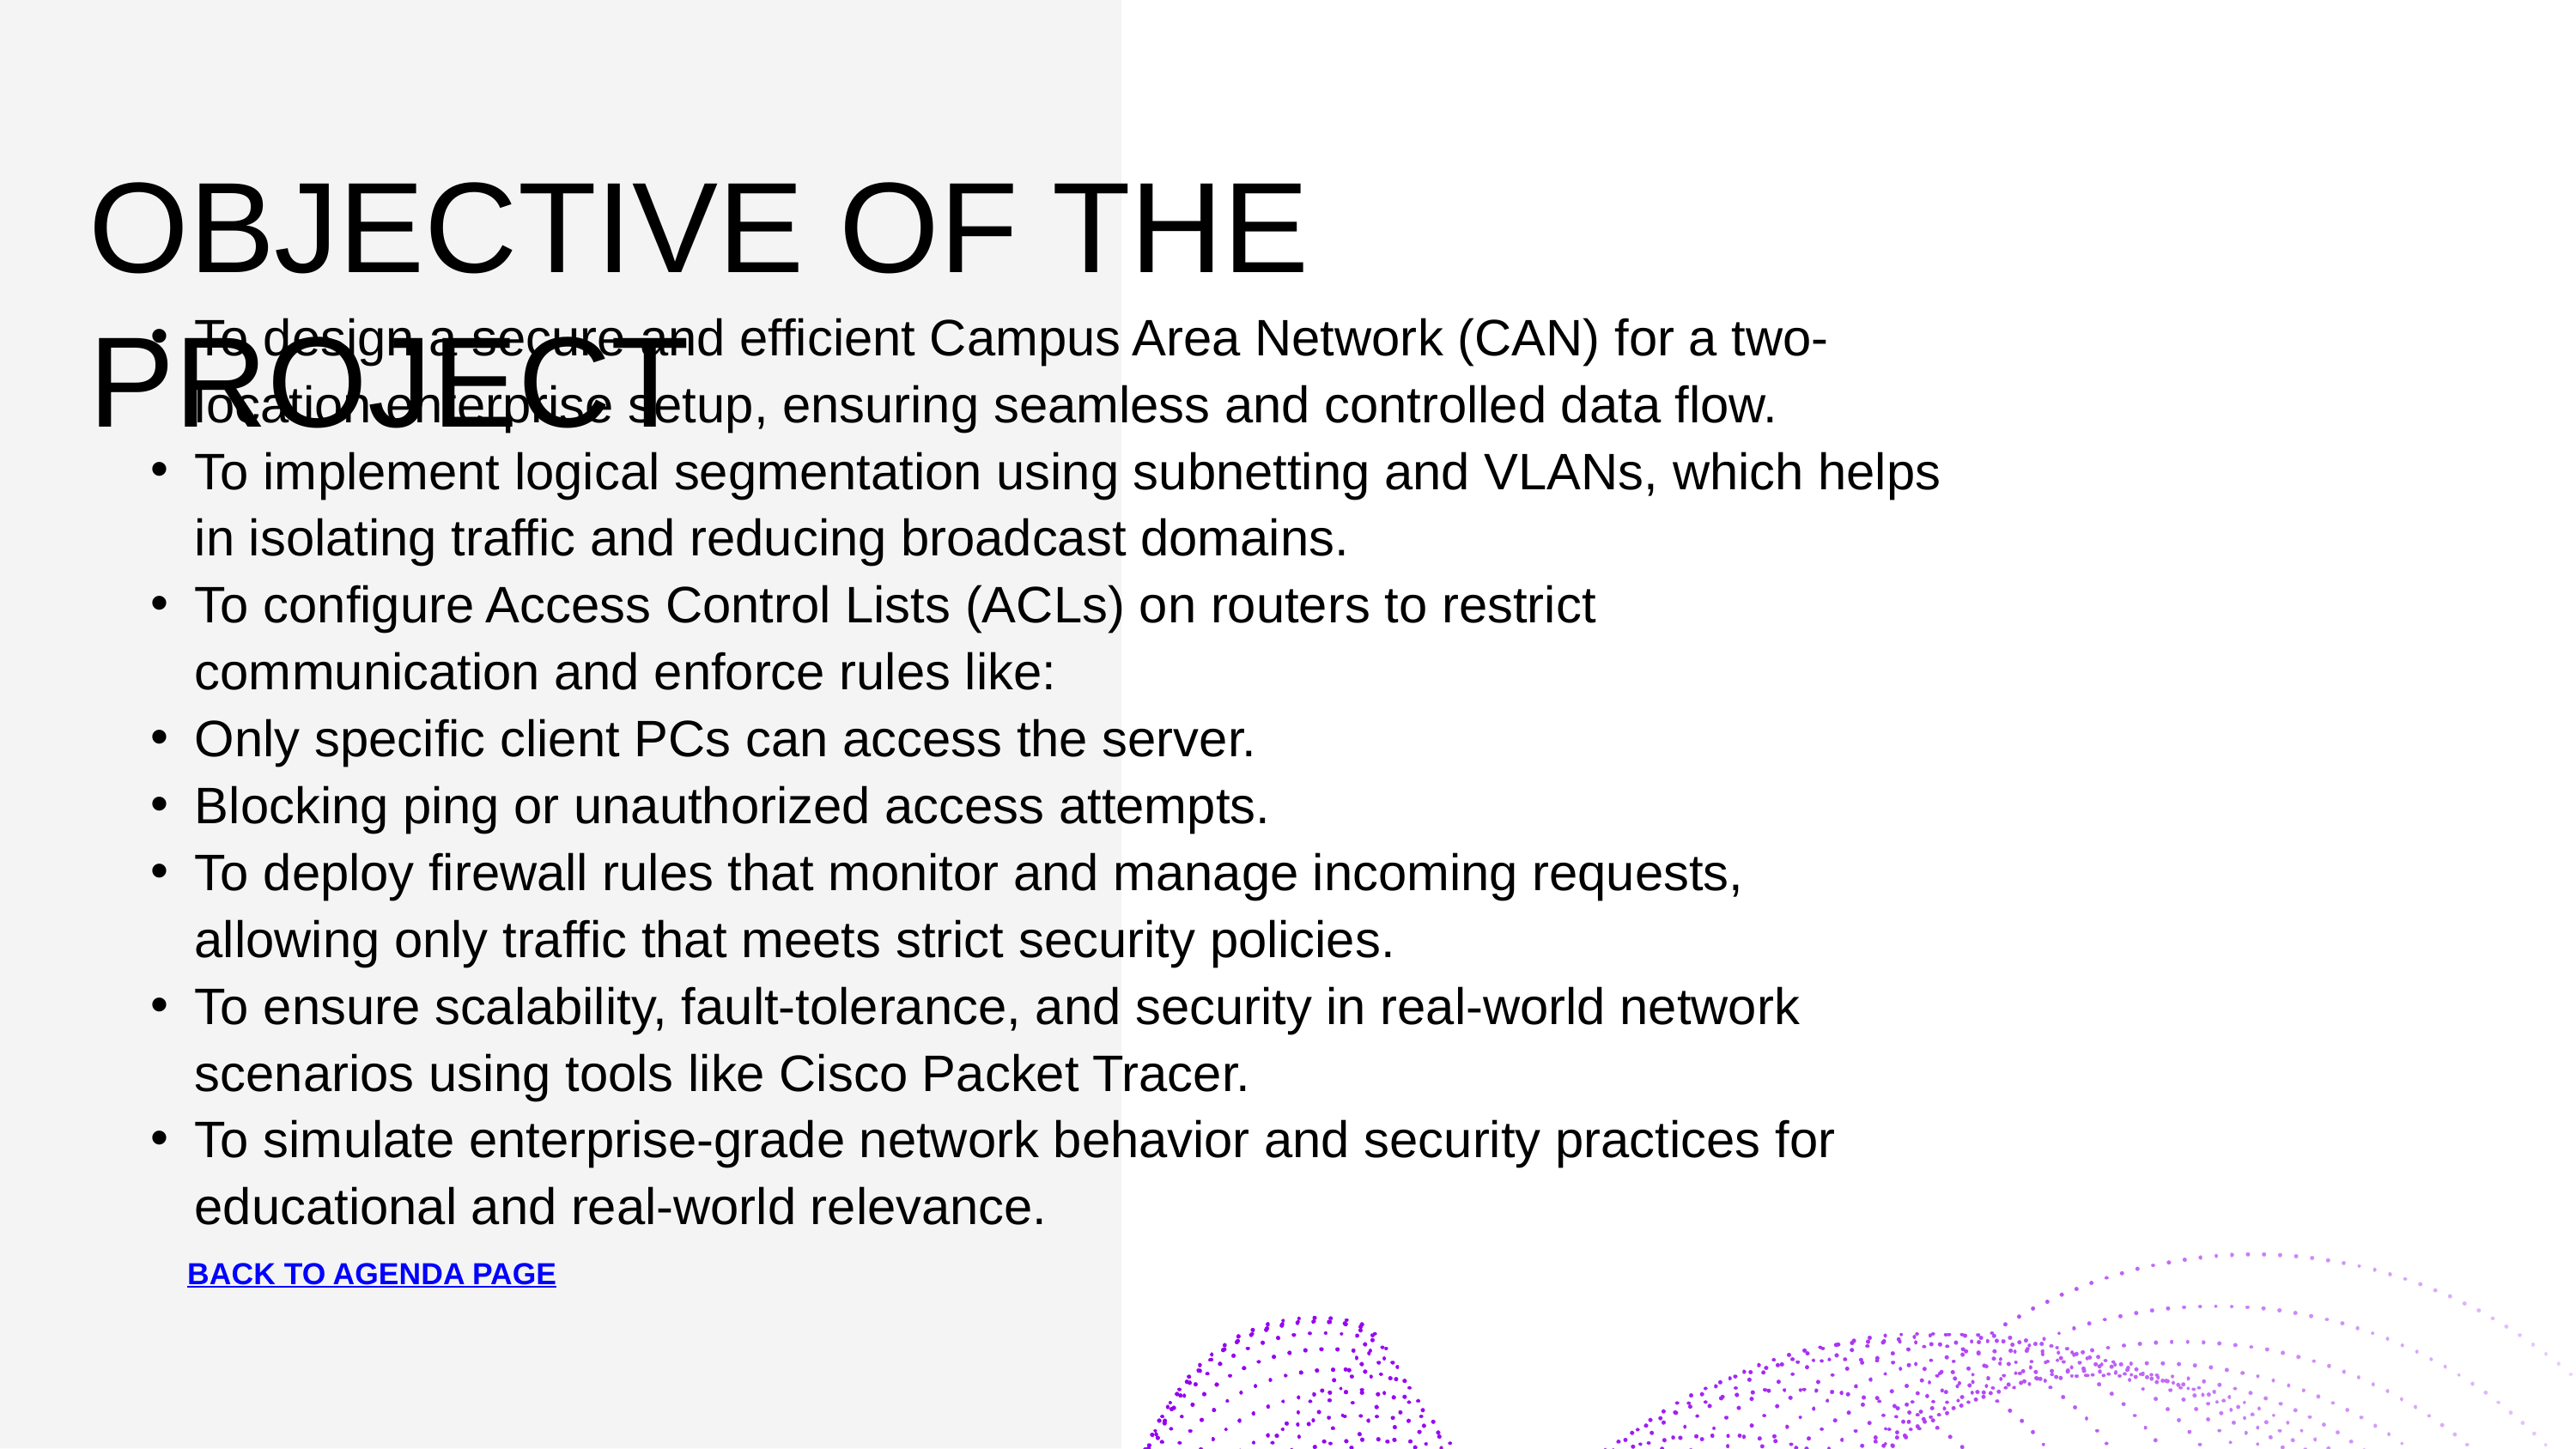

OBJECTIVE OF THE PROJECT
To design a secure and efficient Campus Area Network (CAN) for a two-location enterprise setup, ensuring seamless and controlled data flow.
To implement logical segmentation using subnetting and VLANs, which helps in isolating traffic and reducing broadcast domains.
To configure Access Control Lists (ACLs) on routers to restrict communication and enforce rules like:
Only specific client PCs can access the server.
Blocking ping or unauthorized access attempts.
To deploy firewall rules that monitor and manage incoming requests, allowing only traffic that meets strict security policies.
To ensure scalability, fault-tolerance, and security in real-world network scenarios using tools like Cisco Packet Tracer.
To simulate enterprise-grade network behavior and security practices for educational and real-world relevance.

BACK TO AGENDA PAGE